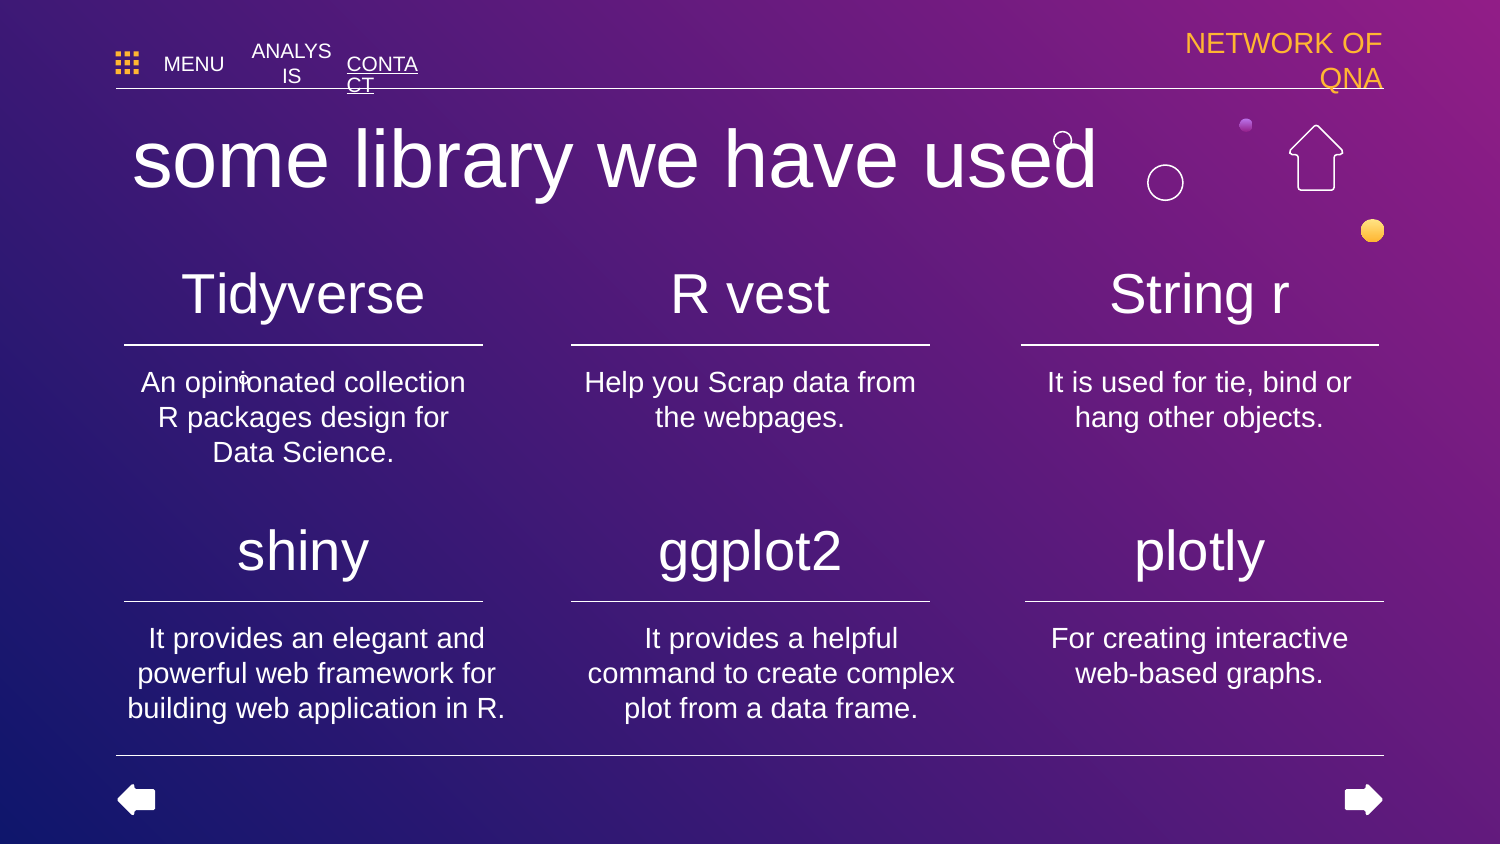

NETWORK OF QNA
MENU
ANALYSIS
CONTACT

some library we have used

Tidyverse
R vest
String r
It is used for tie, bind or hang other objects.
An opinionated collection R packages design for Data Science.
Help you Scrap data from the webpages.

# shiny
ggplot2
plotly
It provides an elegant and powerful web framework for building web application in R.
It provides a helpful command to create complex plot from a data frame.
For creating interactive web-based graphs.